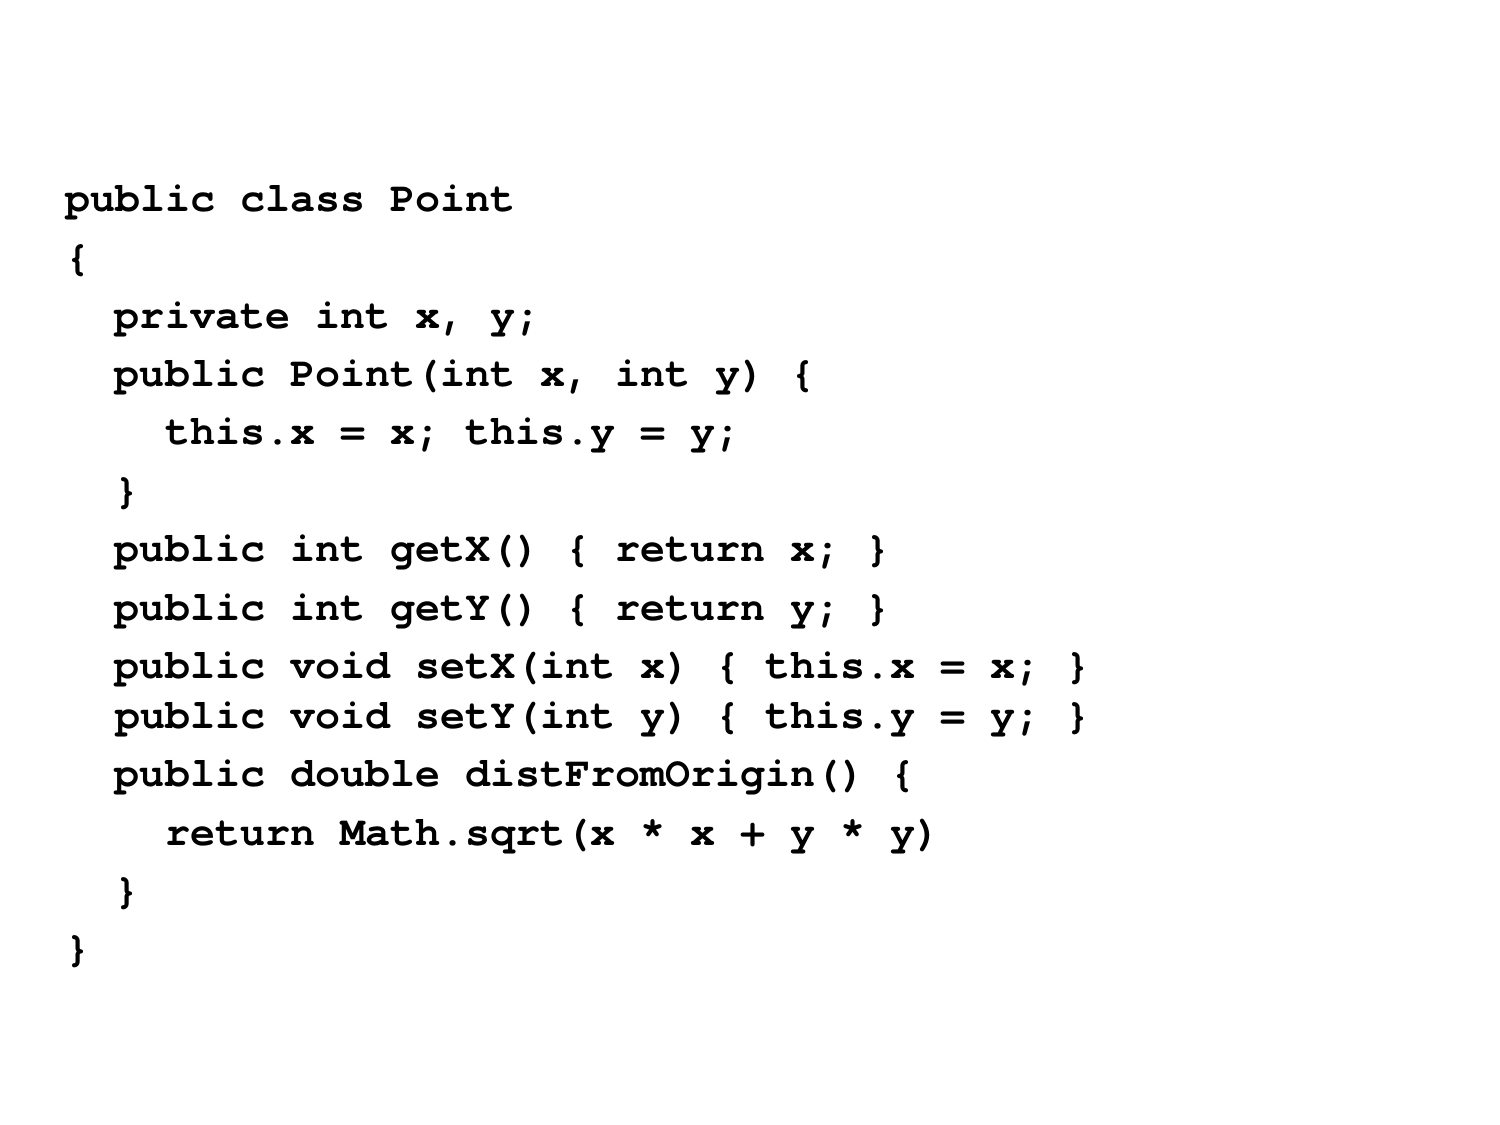

#
public class Point
{
  private int x, y;
  public Point(int x, int y) {
    this.x = x; this.y = y;
  }
  public int getX() { return x; }
  public int getY() { return y; }
  public void setX(int x) { this.x = x; }
  public void setY(int y) { this.y = y; }
  public double distFromOrigin() {
    return Math.sqrt(x * x + y * y)
  }
}